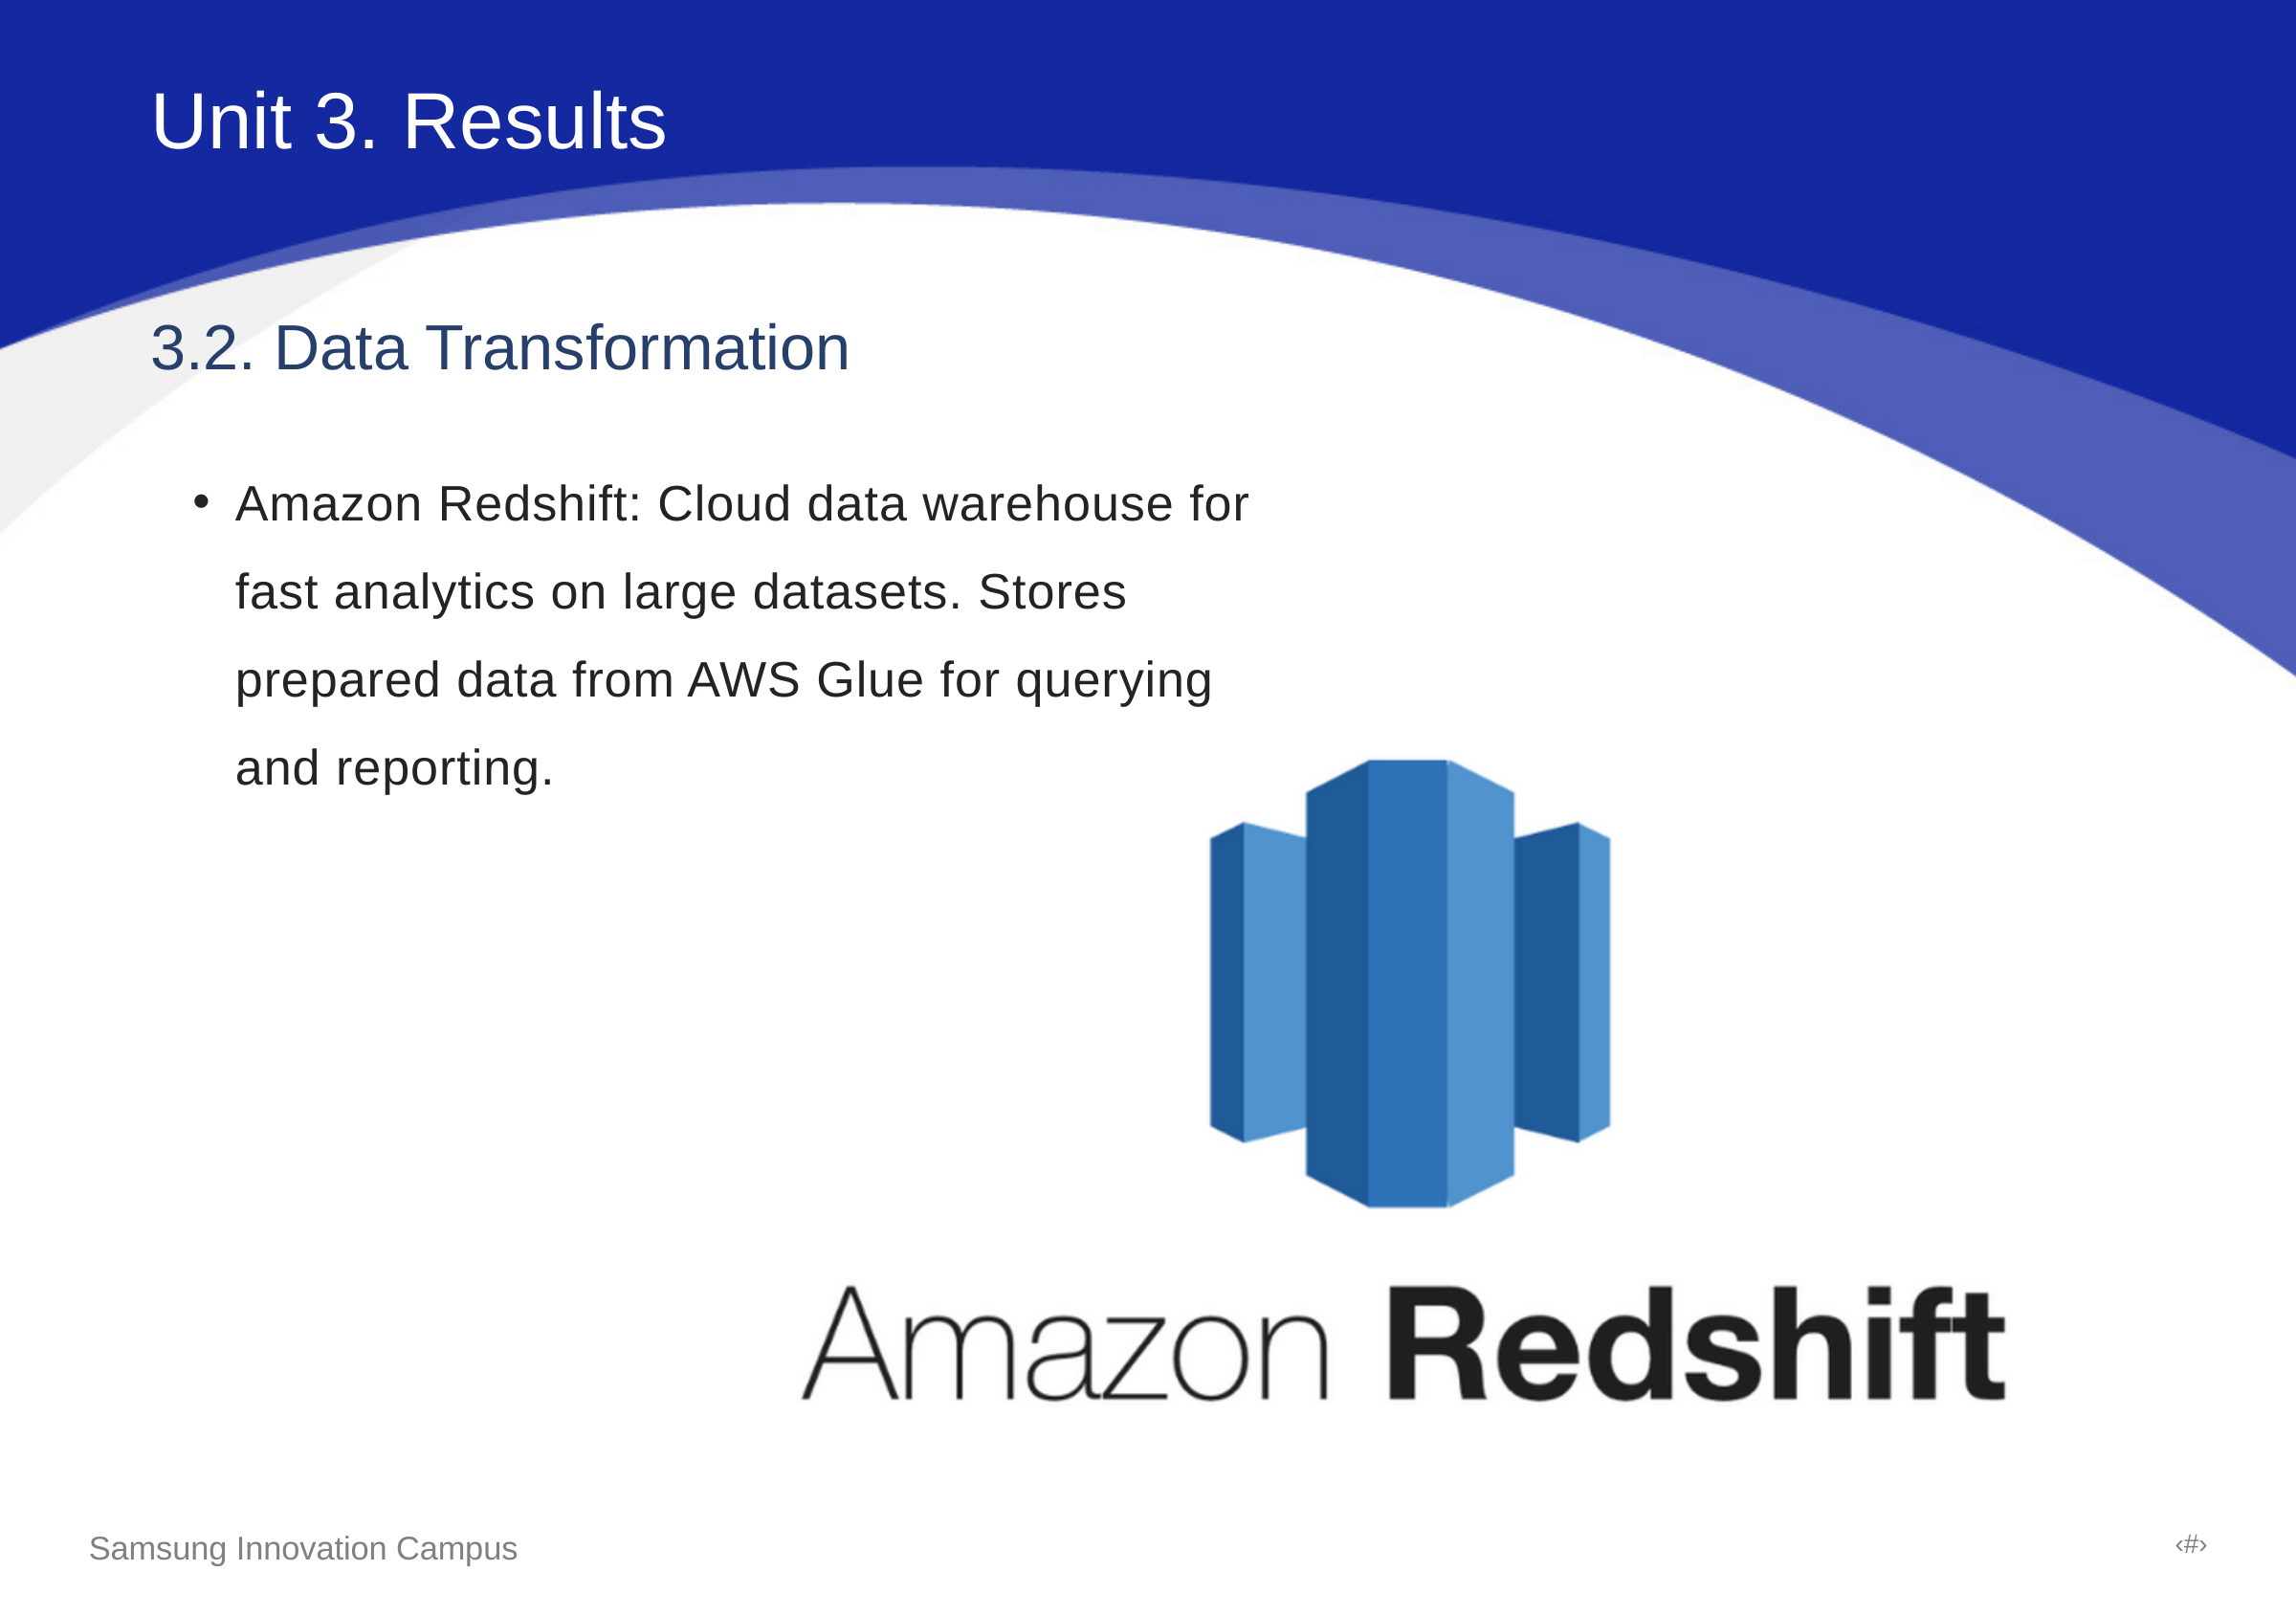

Unit 3. Results
3.2. Data Transformation
Amazon Redshift: Cloud data warehouse for fast analytics on large datasets. Stores prepared data from AWS Glue for querying and reporting.

‹#›
Samsung Innovation Campus